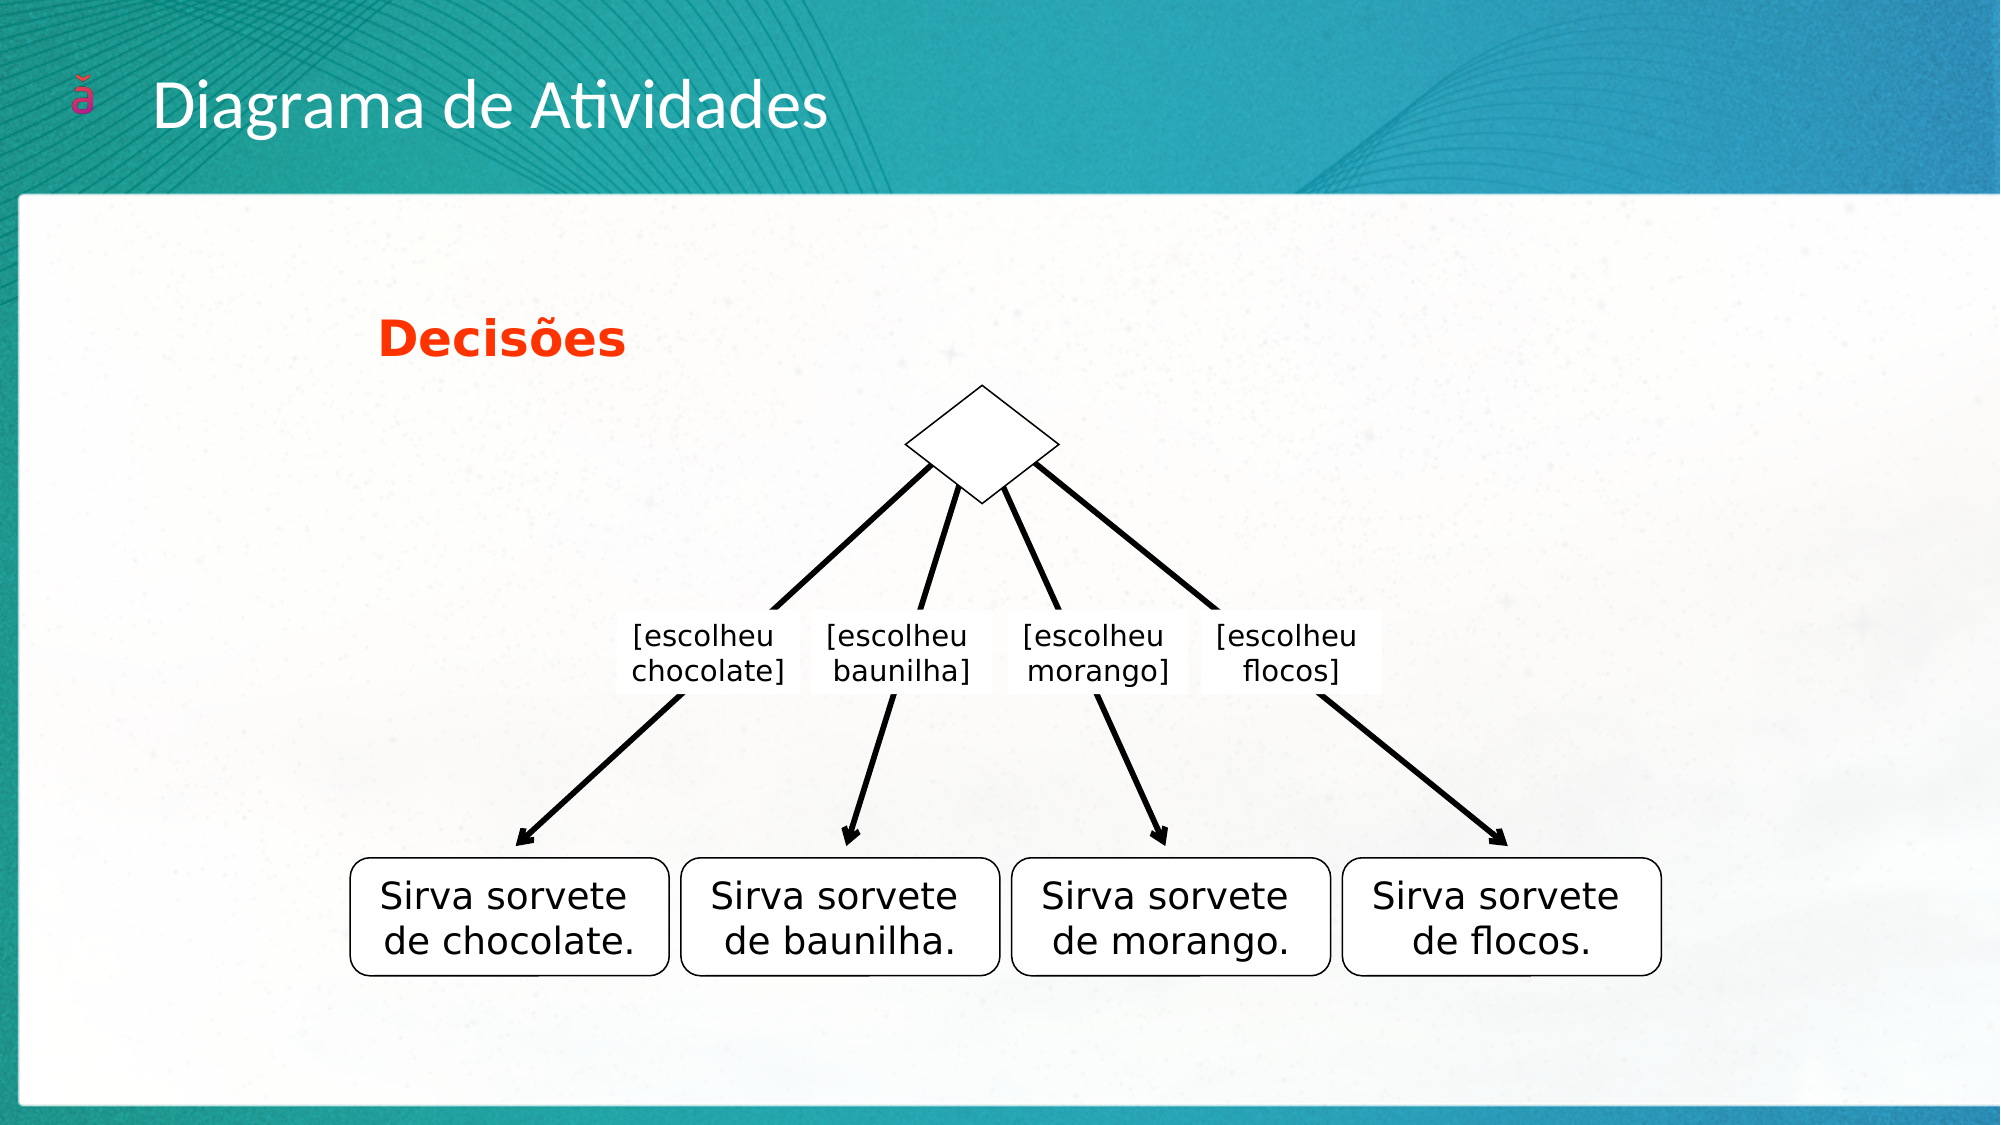

Diagrama de Atividades
Decisões

[escolheu
chocolate]
[escolheu
baunilha]
[escolheu
morango]
[escolheu
flocos]
Sirva sorvete
de chocolate.
Sirva sorvete
de baunilha.
Sirva sorvete
de morango.
Sirva sorvete
de flocos.